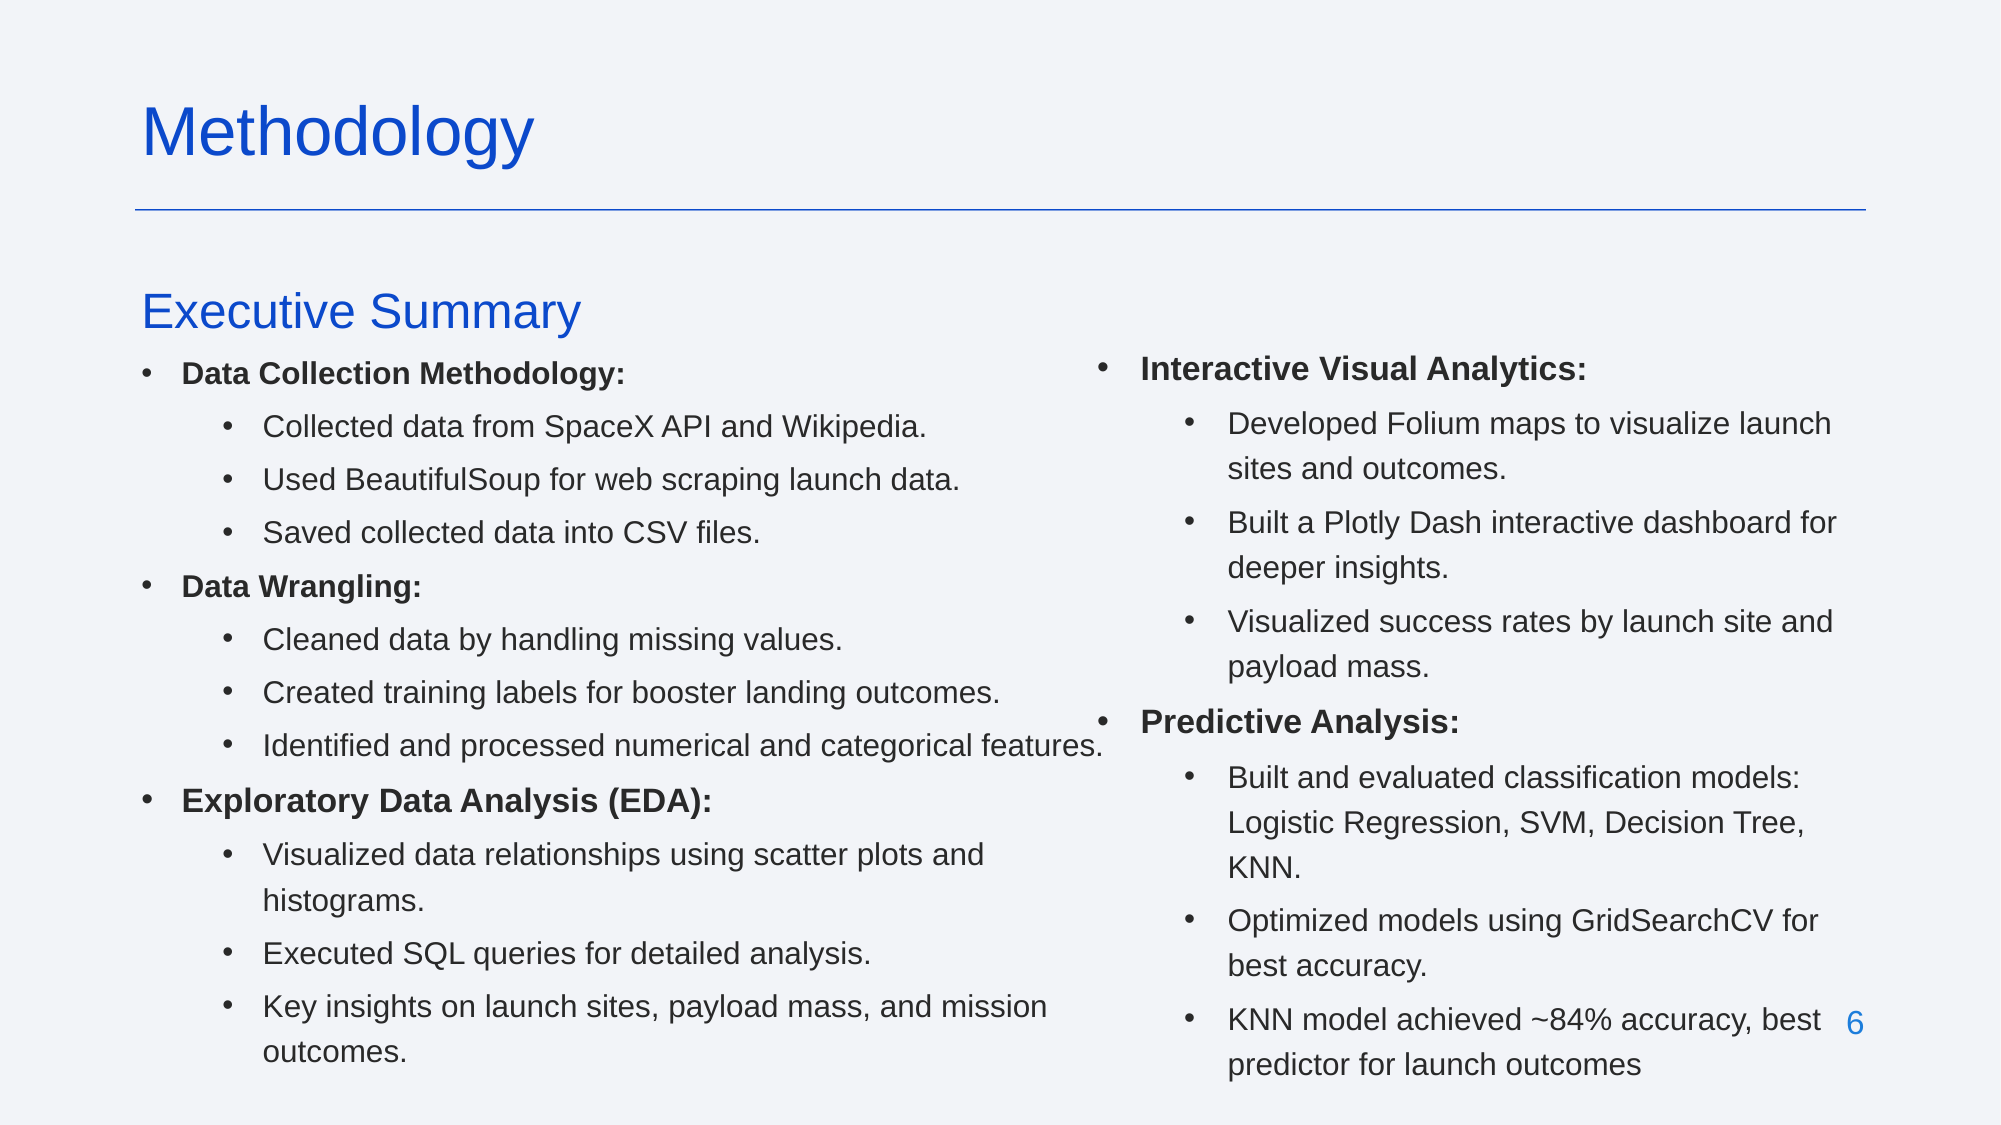

Methodology

Interactive Visual Analytics:
Developed Folium maps to visualize launch sites and outcomes.
Built a Plotly Dash interactive dashboard for deeper insights.
Visualized success rates by launch site and payload mass.
Predictive Analysis:
Built and evaluated classification models: Logistic Regression, SVM, Decision Tree, KNN.
Optimized models using GridSearchCV for best accuracy.
KNN model achieved ~84% accuracy, best predictor for launch outcomes

Executive Summary
Data Collection Methodology:
Collected data from SpaceX API and Wikipedia.
Used BeautifulSoup for web scraping launch data.
Saved collected data into CSV files.
Data Wrangling:
Cleaned data by handling missing values.
Created training labels for booster landing outcomes.
Identified and processed numerical and categorical features.
Exploratory Data Analysis (EDA):
Visualized data relationships using scatter plots and histograms.
Executed SQL queries for detailed analysis.
Key insights on launch sites, payload mass, and mission outcomes.

6